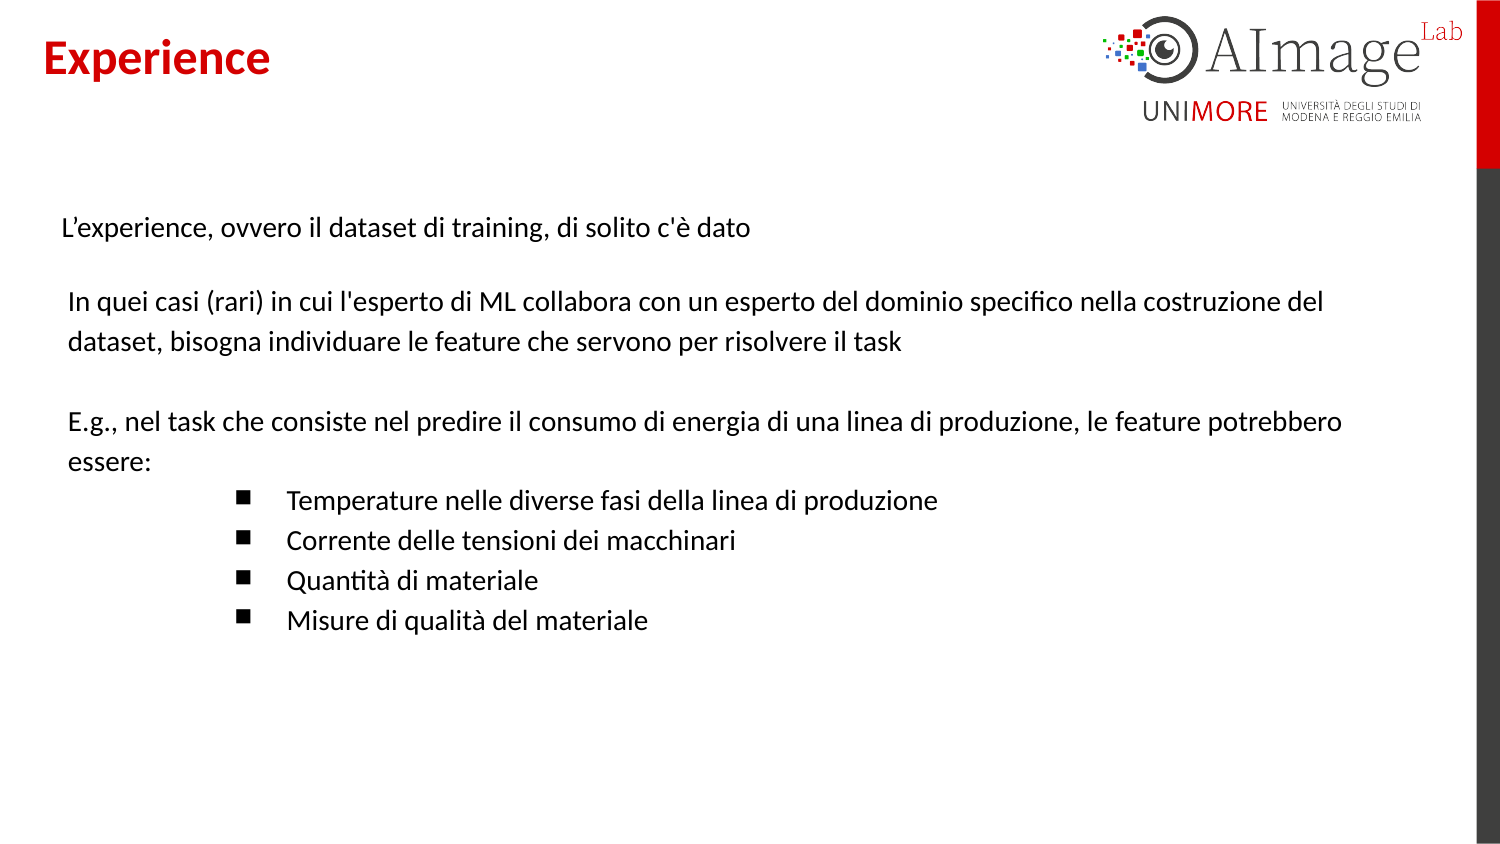

# Experience
L’experience, ovvero il dataset di training, di solito c'è dato

In quei casi (rari) in cui l'esperto di ML collabora con un esperto del dominio specifico nella costruzione del dataset, bisogna individuare le feature che servono per risolvere il task

E.g., nel task che consiste nel predire il consumo di energia di una linea di produzione, le feature potrebbero essere:
Temperature nelle diverse fasi della linea di produzione
Corrente delle tensioni dei macchinari
Quantità di materiale
Misure di qualità del materiale